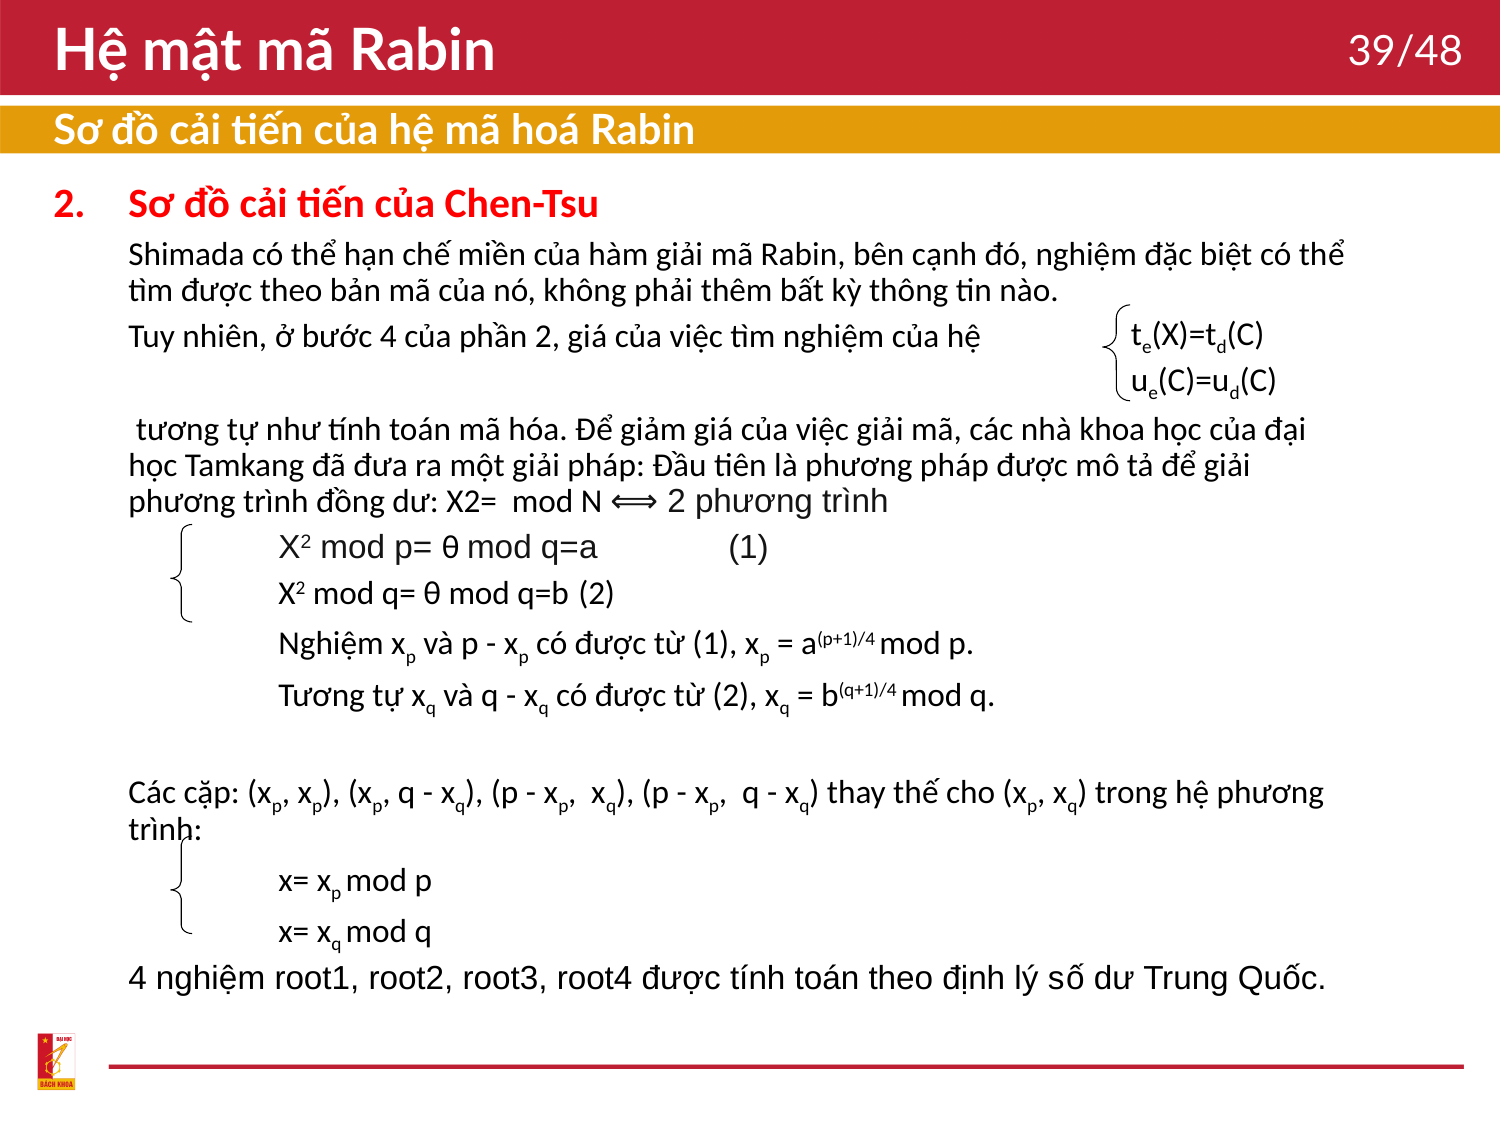

# Hệ mật mã Rabin
39/48
Sơ đồ cải tiến của hệ mã hoá Rabin
Sơ đồ cải tiến của Chen-Tsu
Shimada có thể hạn chế miền của hàm giải mã Rabin, bên cạnh đó, nghiệm đặc biệt có thể tìm được theo bản mã của nó, không phải thêm bất kỳ thông tin nào.
Tuy nhiên, ở bước 4 của phần 2, giá của việc tìm nghiệm của hệ

 tương tự như tính toán mã hóa. Để giảm giá của việc giải mã, các nhà khoa học của đại học Tamkang đã đưa ra một giải pháp: Đầu tiên là phương pháp được mô tả để giải phương trình đồng dư: X2=  mod N ⟺ 2 phương trình
	X2 mod p= θ mod q=a	(1)
	X2 mod q= θ mod q=b	(2)
 	Nghiệm xp và p - xp có được từ (1), xp = a(p+1)/4 mod p.
	Tương tự xq và q - xq có được từ (2), xq = b(q+1)/4 mod q.

Các cặp: (xp, xp), (xp, q - xq), (p - xp,  xq), (p - xp,  q - xq) thay thế cho (xp, xq) trong hệ phương trình:
  	x= xp mod p
	x= xq mod q
4 nghiệm root1, root2, root3, root4 được tính toán theo định lý số dư Trung Quốc.

te(X)=td(C)
ue(C)=ud(C)